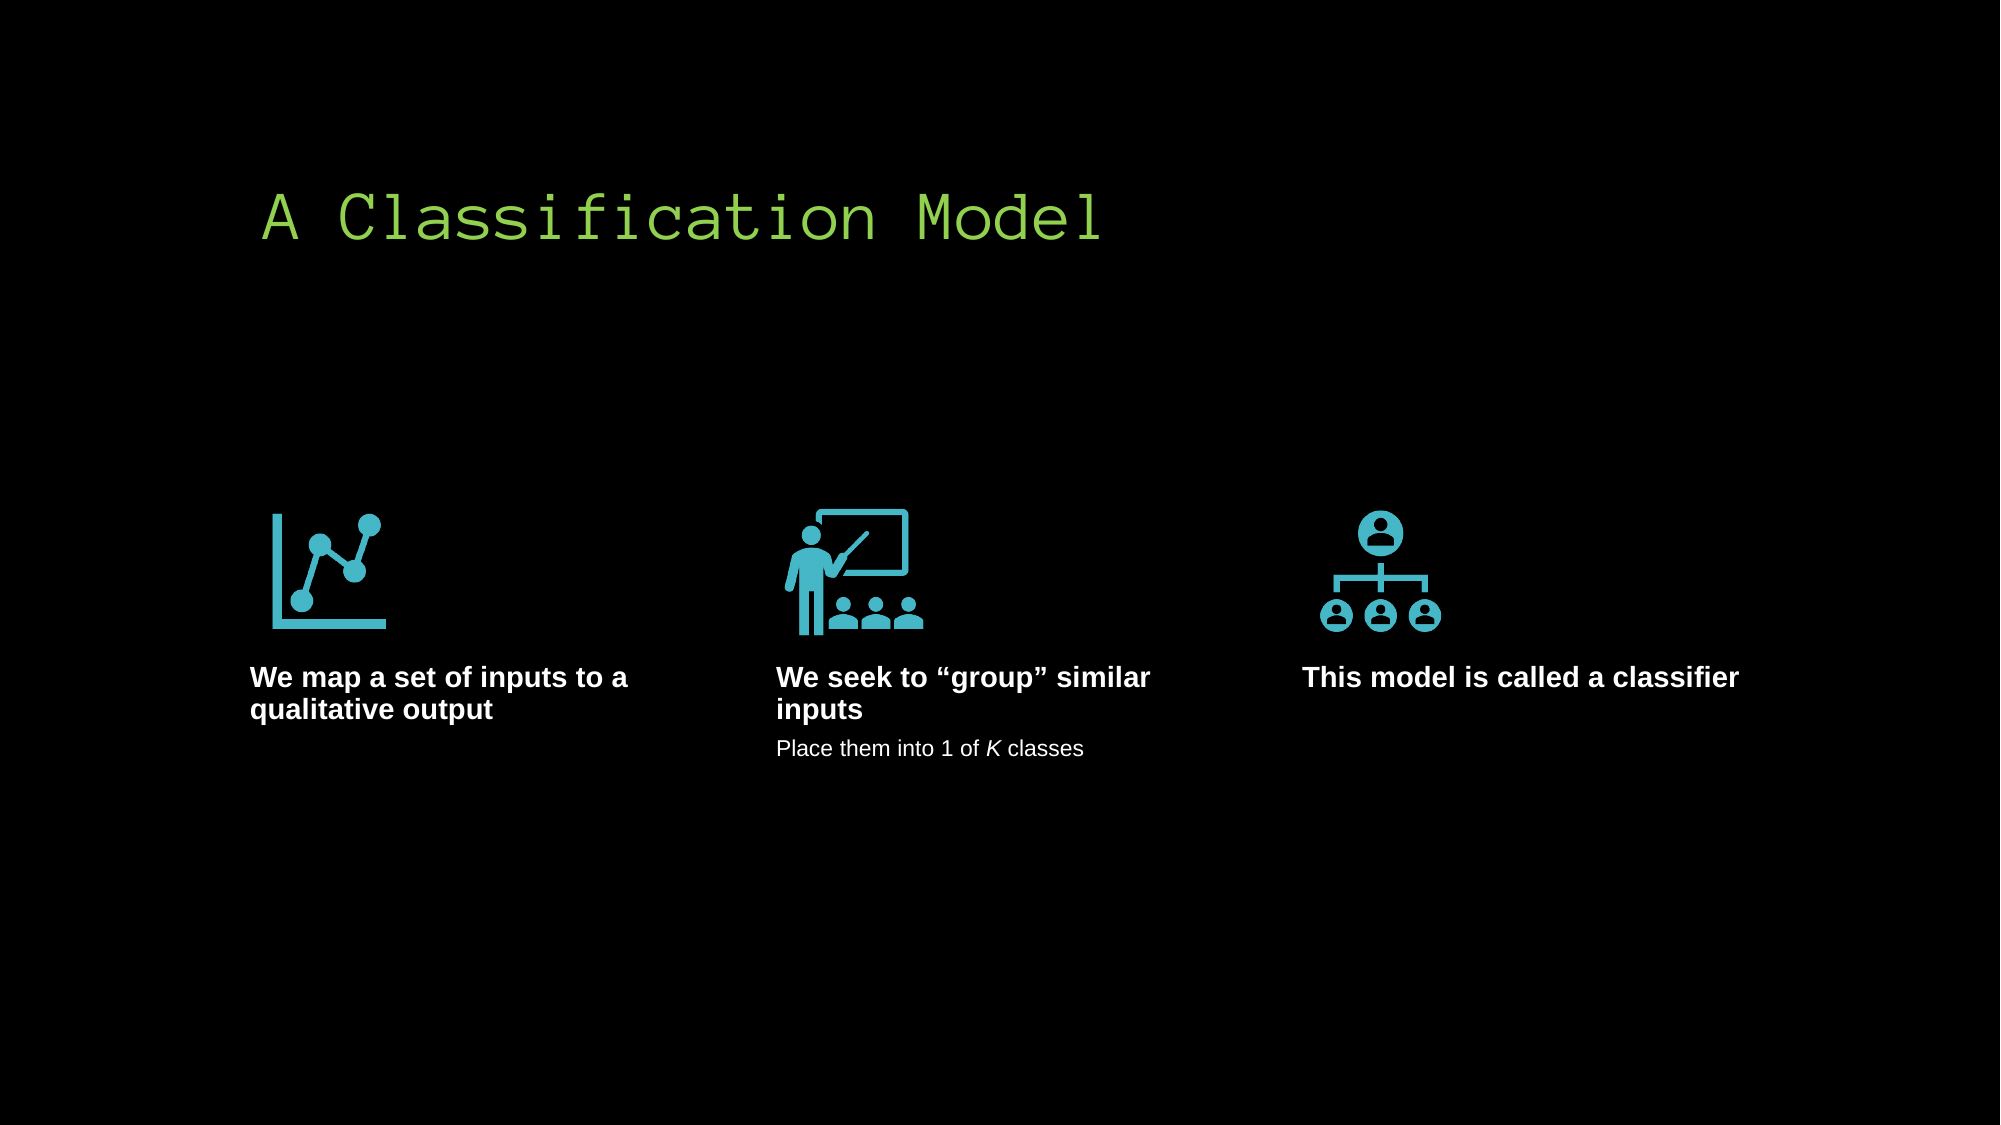

# A Classification Model
We map a set of inputs to a qualitative output
We seek to “group” similar inputs
Place them into 1 of K classes
This model is called a classifier